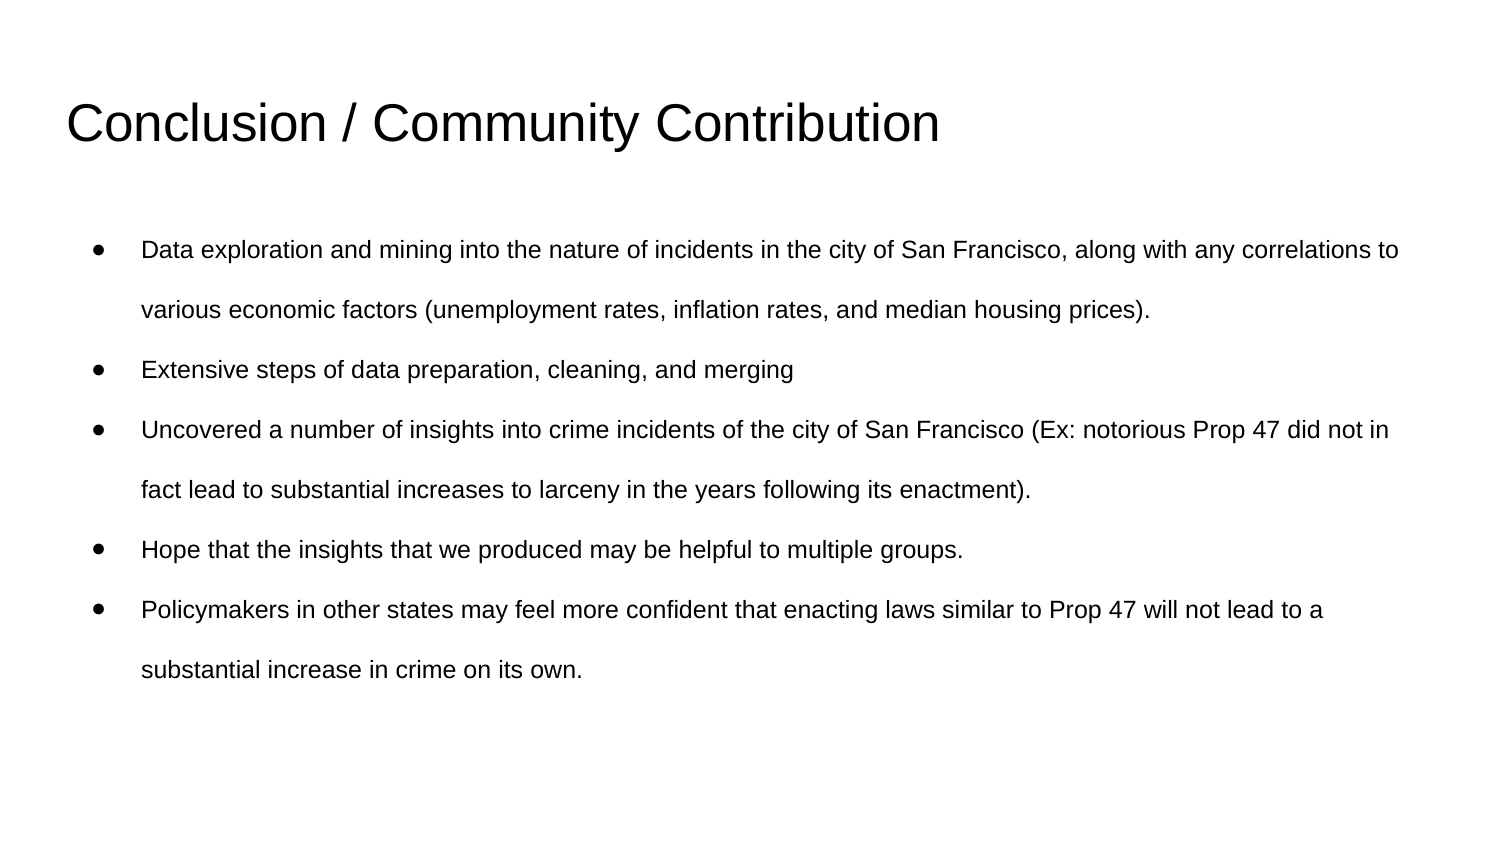

# Conclusion / Community Contribution
Data exploration and mining into the nature of incidents in the city of San Francisco, along with any correlations to various economic factors (unemployment rates, inflation rates, and median housing prices).
Extensive steps of data preparation, cleaning, and merging
Uncovered a number of insights into crime incidents of the city of San Francisco (Ex: notorious Prop 47 did not in fact lead to substantial increases to larceny in the years following its enactment).
Hope that the insights that we produced may be helpful to multiple groups.
Policymakers in other states may feel more confident that enacting laws similar to Prop 47 will not lead to a substantial increase in crime on its own.